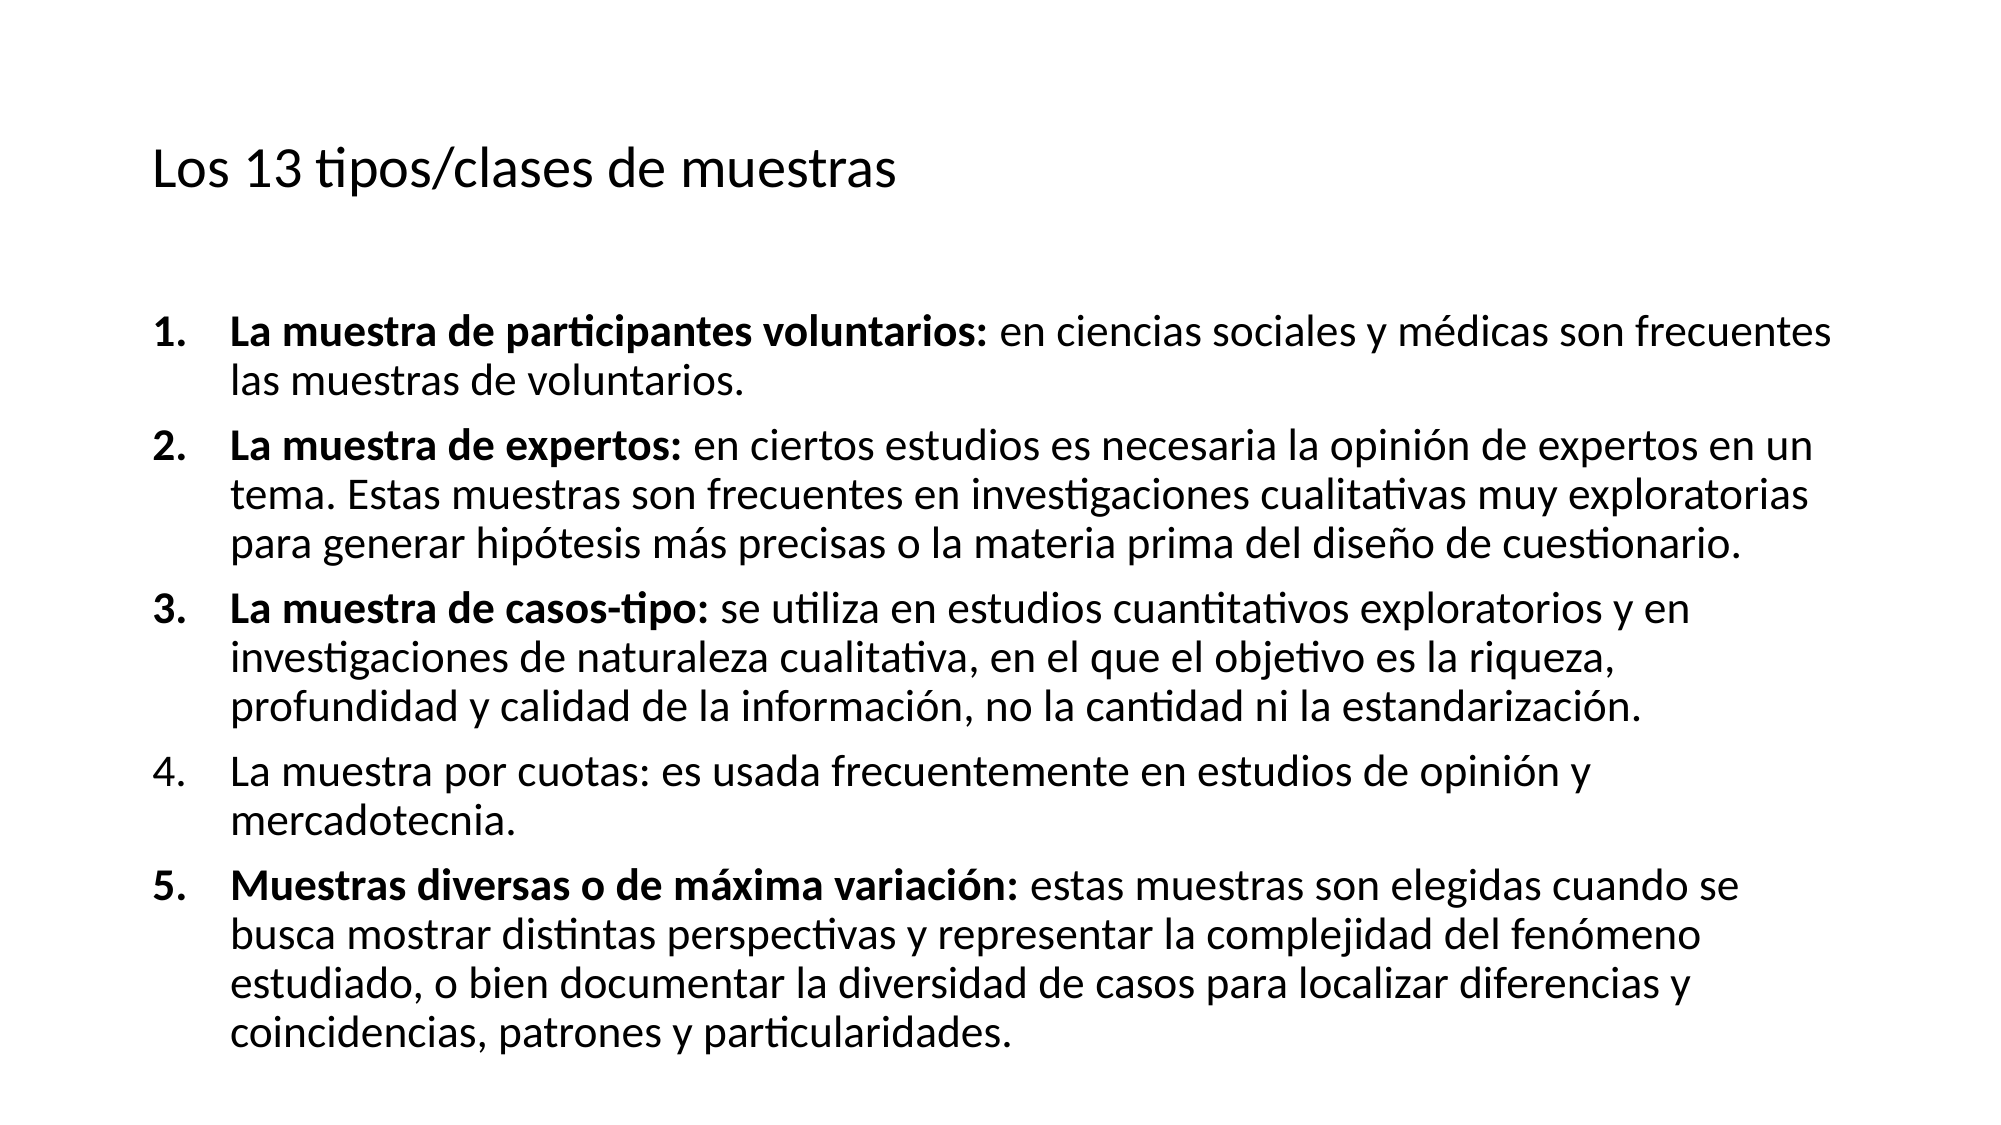

# Los 13 tipos/clases de muestras
La muestra de participantes voluntarios: en ciencias sociales y médicas son frecuentes las muestras de voluntarios.
La muestra de expertos: en ciertos estudios es necesaria la opinión de expertos en un tema. Estas muestras son frecuentes en investigaciones cualitativas muy exploratorias para generar hipótesis más precisas o la materia prima del diseño de cuestionario.
La muestra de casos-tipo: se utiliza en estudios cuantitativos exploratorios y en investigaciones de naturaleza cualitativa, en el que el objetivo es la riqueza, profundidad y calidad de la información, no la cantidad ni la estandarización.
La muestra por cuotas: es usada frecuentemente en estudios de opinión y mercadotecnia.
Muestras diversas o de máxima variación: estas muestras son elegidas cuando se busca mostrar distintas perspectivas y representar la complejidad del fenómeno estudiado, o bien documentar la diversidad de casos para localizar diferencias y coincidencias, patrones y particularidades.